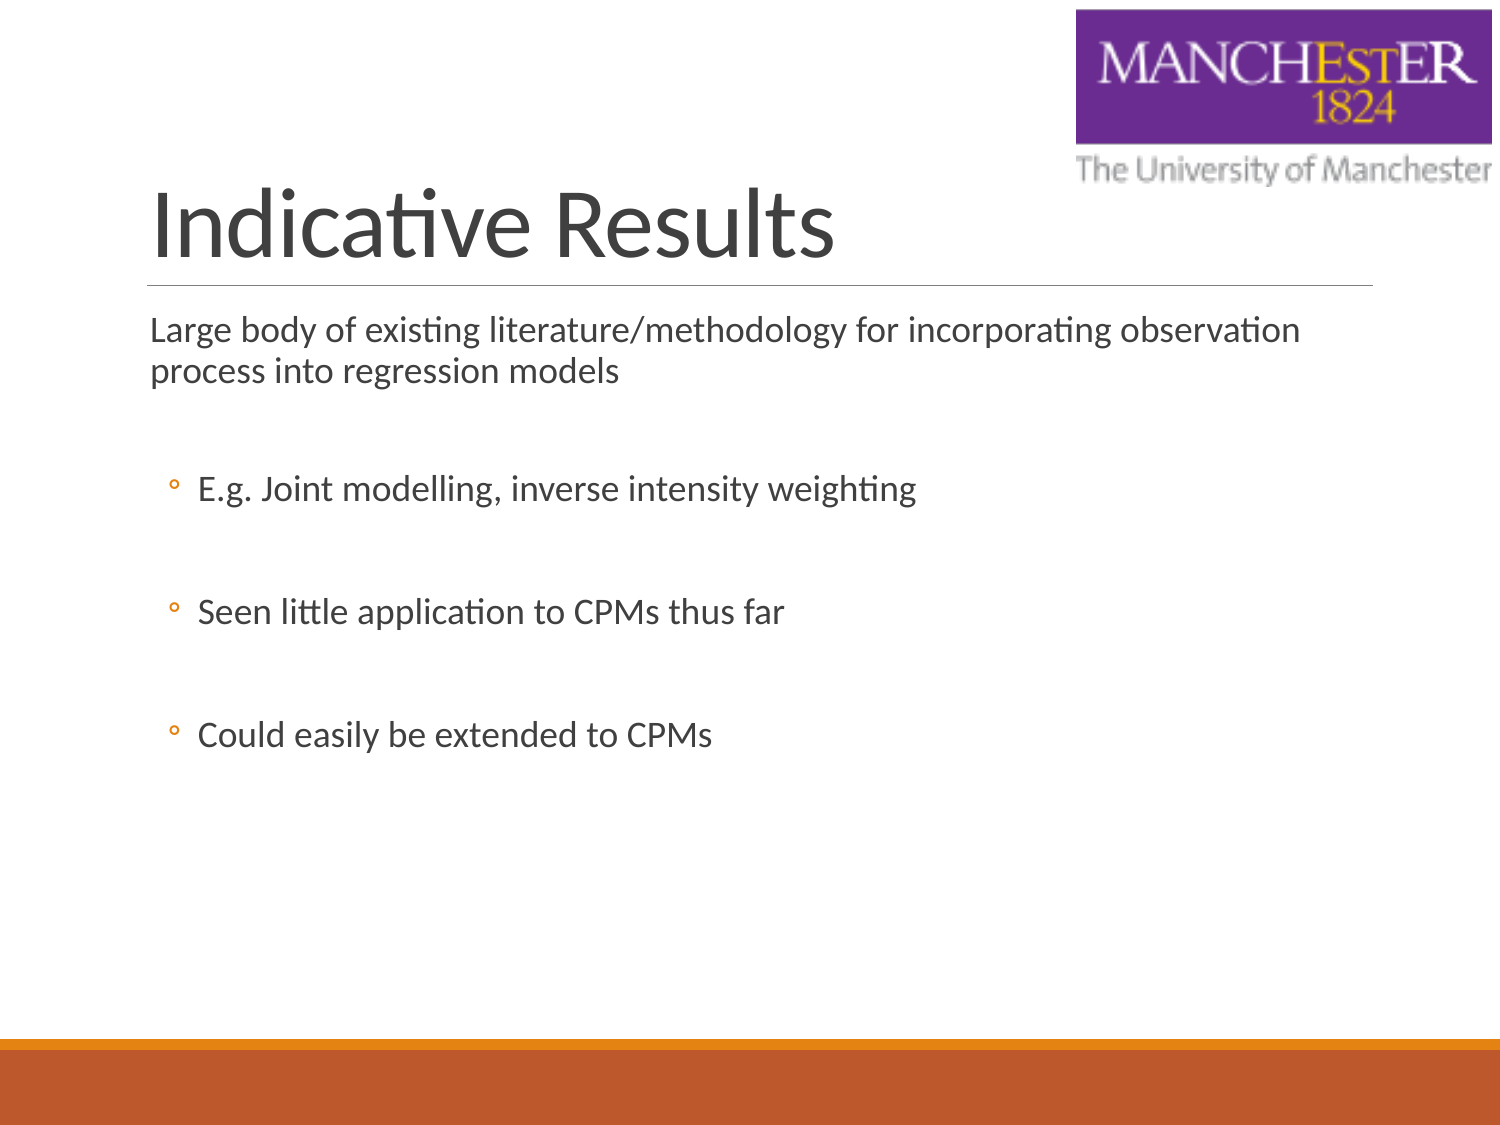

# Indicative Results
Large body of existing literature/methodology for incorporating observation process into regression models

E.g. Joint modelling, inverse intensity weighting

Seen little application to CPMs thus far

Could easily be extended to CPMs